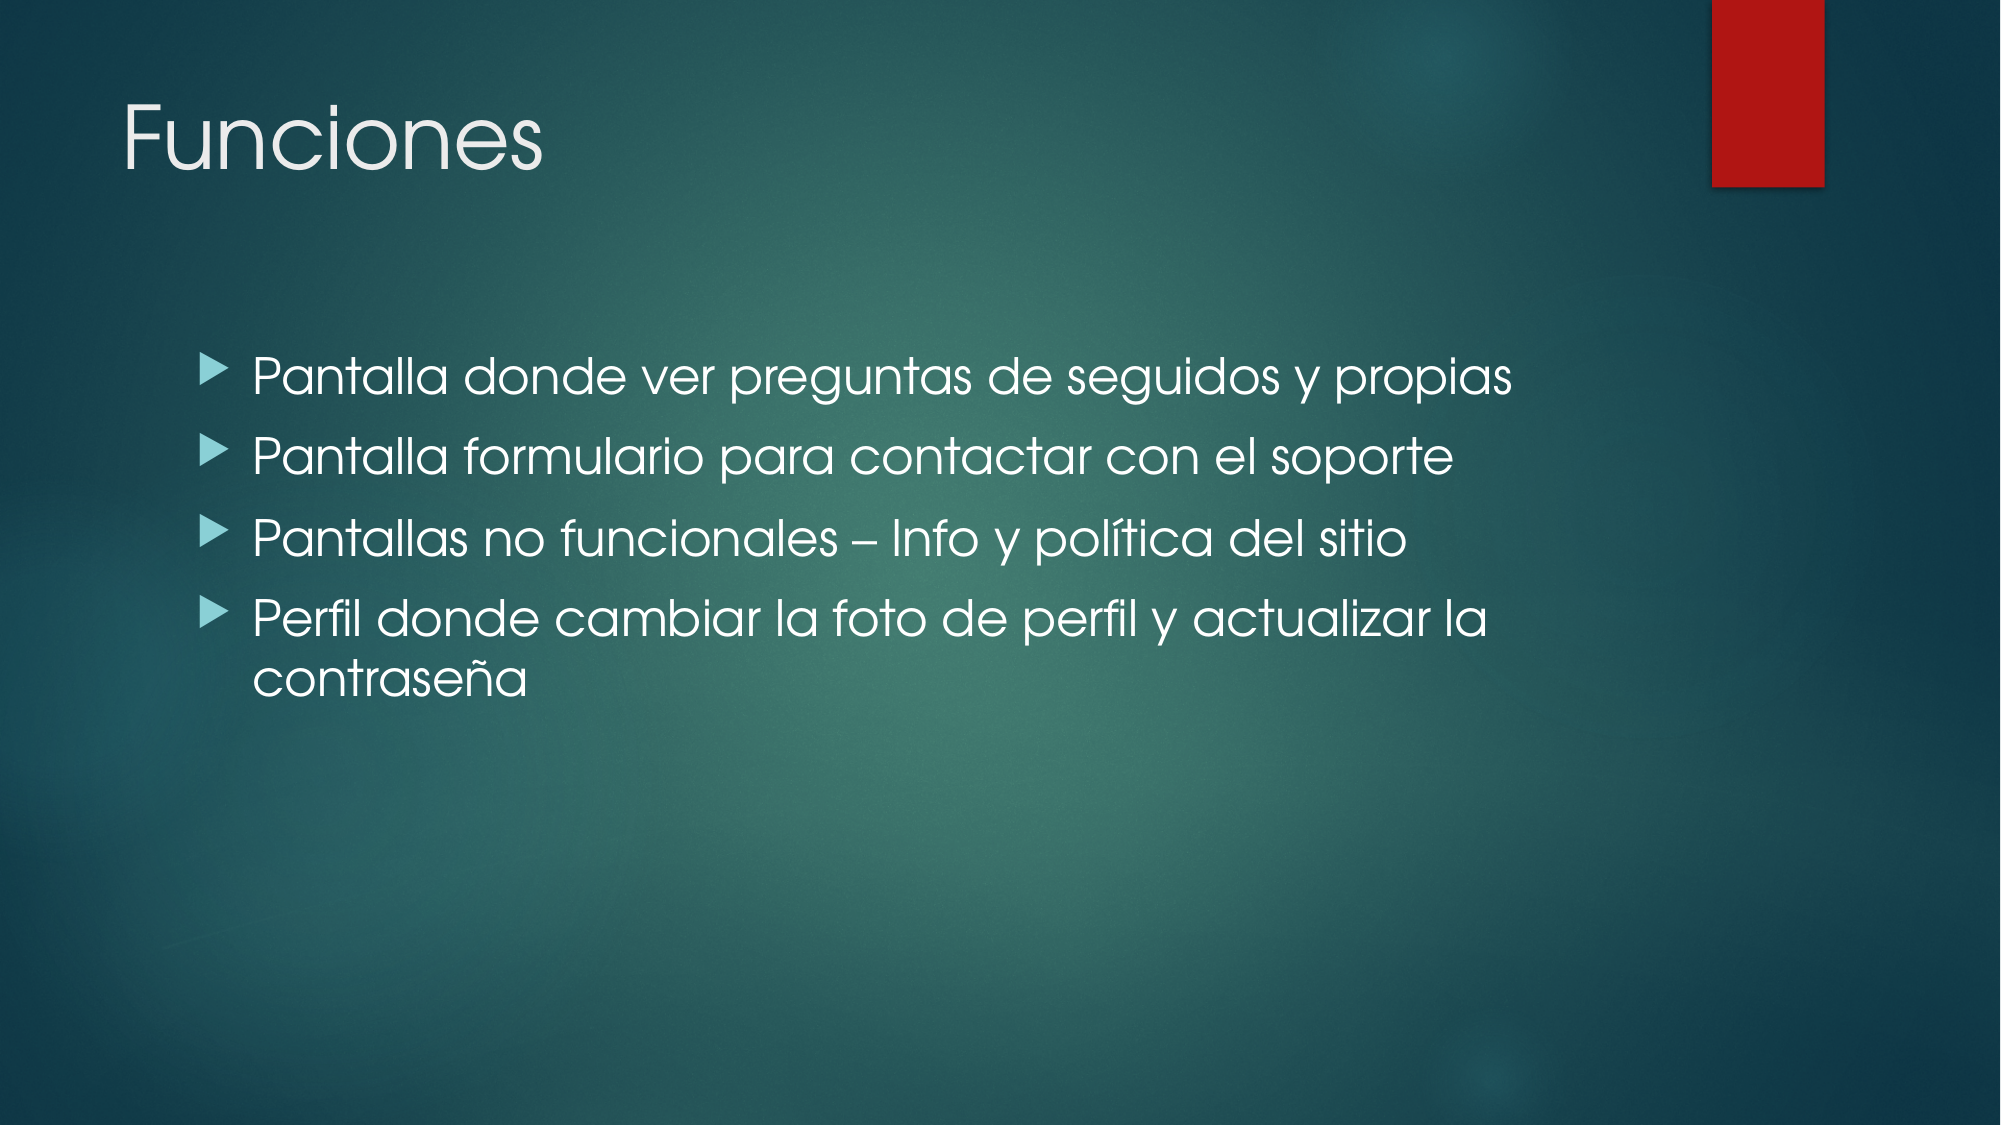

# Funciones
Pantalla donde ver preguntas de seguidos y propias
Pantalla formulario para contactar con el soporte
Pantallas no funcionales – Info y política del sitio
Perfil donde cambiar la foto de perfil y actualizar la contraseña